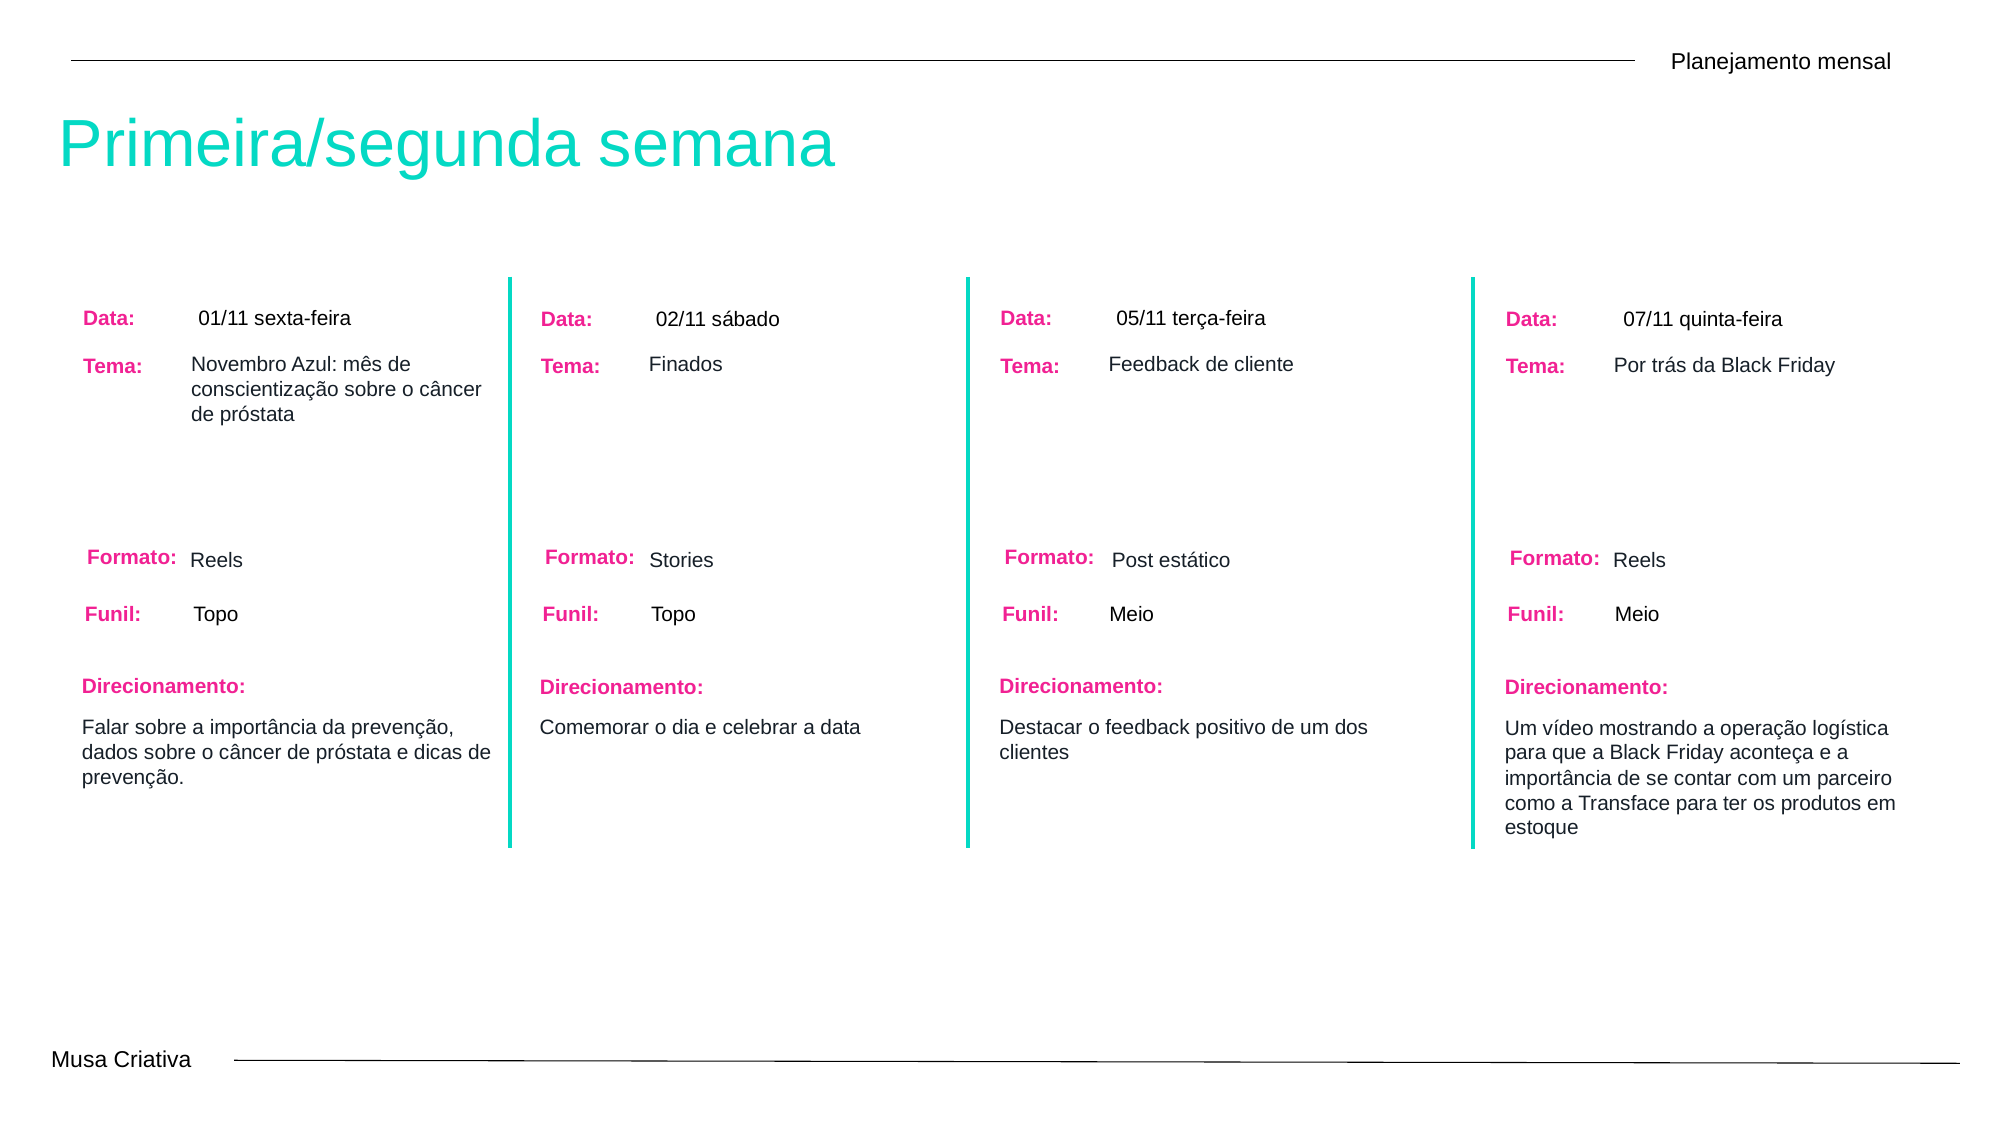

Planejamento mensal
Primeira/segunda semana
Data:
01/11 sexta-feira
Data:
05/11 terça-feira
Data:
02/11 sábado
Data:
07/11 quinta-feira
Novembro Azul: mês de conscientização sobre o câncer de próstata
Feedback de cliente
Finados
Por trás da Black Friday
Tema:
Tema:
Tema:
Tema:
Formato:
Formato:
Formato:
Formato:
Reels
Post estático
Stories
Reels
Funil:
Topo
Funil:
Meio
Funil:
Topo
Funil:
Meio
Direcionamento:
Direcionamento:
Direcionamento:
Direcionamento:
Falar sobre a importância da prevenção, dados sobre o câncer de próstata e dicas de prevenção.
Destacar o feedback positivo de um dos clientes
Comemorar o dia e celebrar a data
Um vídeo mostrando a operação logística para que a Black Friday aconteça e a importância de se contar com um parceiro como a Transface para ter os produtos em estoque
Musa Criativa